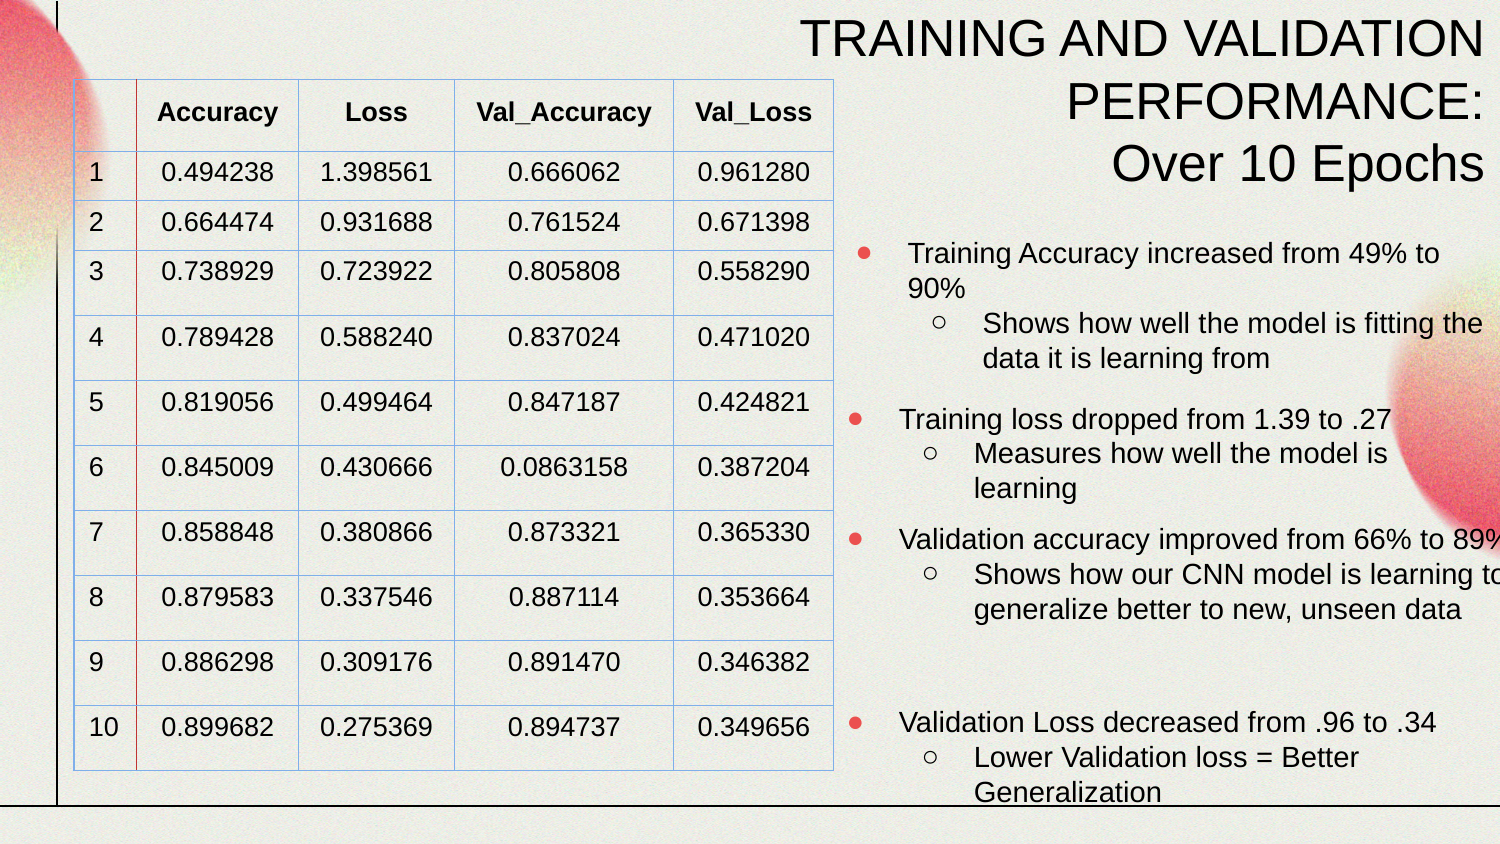

TRAINING AND VALIDATION PERFORMANCE:
Over 10 Epochs
|  | Accuracy | Loss | Val\_Accuracy | Val\_Loss |
| --- | --- | --- | --- | --- |
| 1 | 0.494238 | 1.398561 | 0.666062 | 0.961280 |
| 2 | 0.664474 | 0.931688 | 0.761524 | 0.671398 |
| 3 | 0.738929 | 0.723922 | 0.805808 | 0.558290 |
| 4 | 0.789428 | 0.588240 | 0.837024 | 0.471020 |
| 5 | 0.819056 | 0.499464 | 0.847187 | 0.424821 |
| 6 | 0.845009 | 0.430666 | 0.0863158 | 0.387204 |
| 7 | 0.858848 | 0.380866 | 0.873321 | 0.365330 |
| 8 | 0.879583 | 0.337546 | 0.887114 | 0.353664 |
| 9 | 0.886298 | 0.309176 | 0.891470 | 0.346382 |
| 10 | 0.899682 | 0.275369 | 0.894737 | 0.349656 |
Training Accuracy increased from 49% to 90%
Shows how well the model is fitting the data it is learning from
Training loss dropped from 1.39 to .27
Measures how well the model is learning
Validation accuracy improved from 66% to 89%
Shows how our CNN model is learning to generalize better to new, unseen data
Validation Loss decreased from .96 to .34
Lower Validation loss = Better Generalization